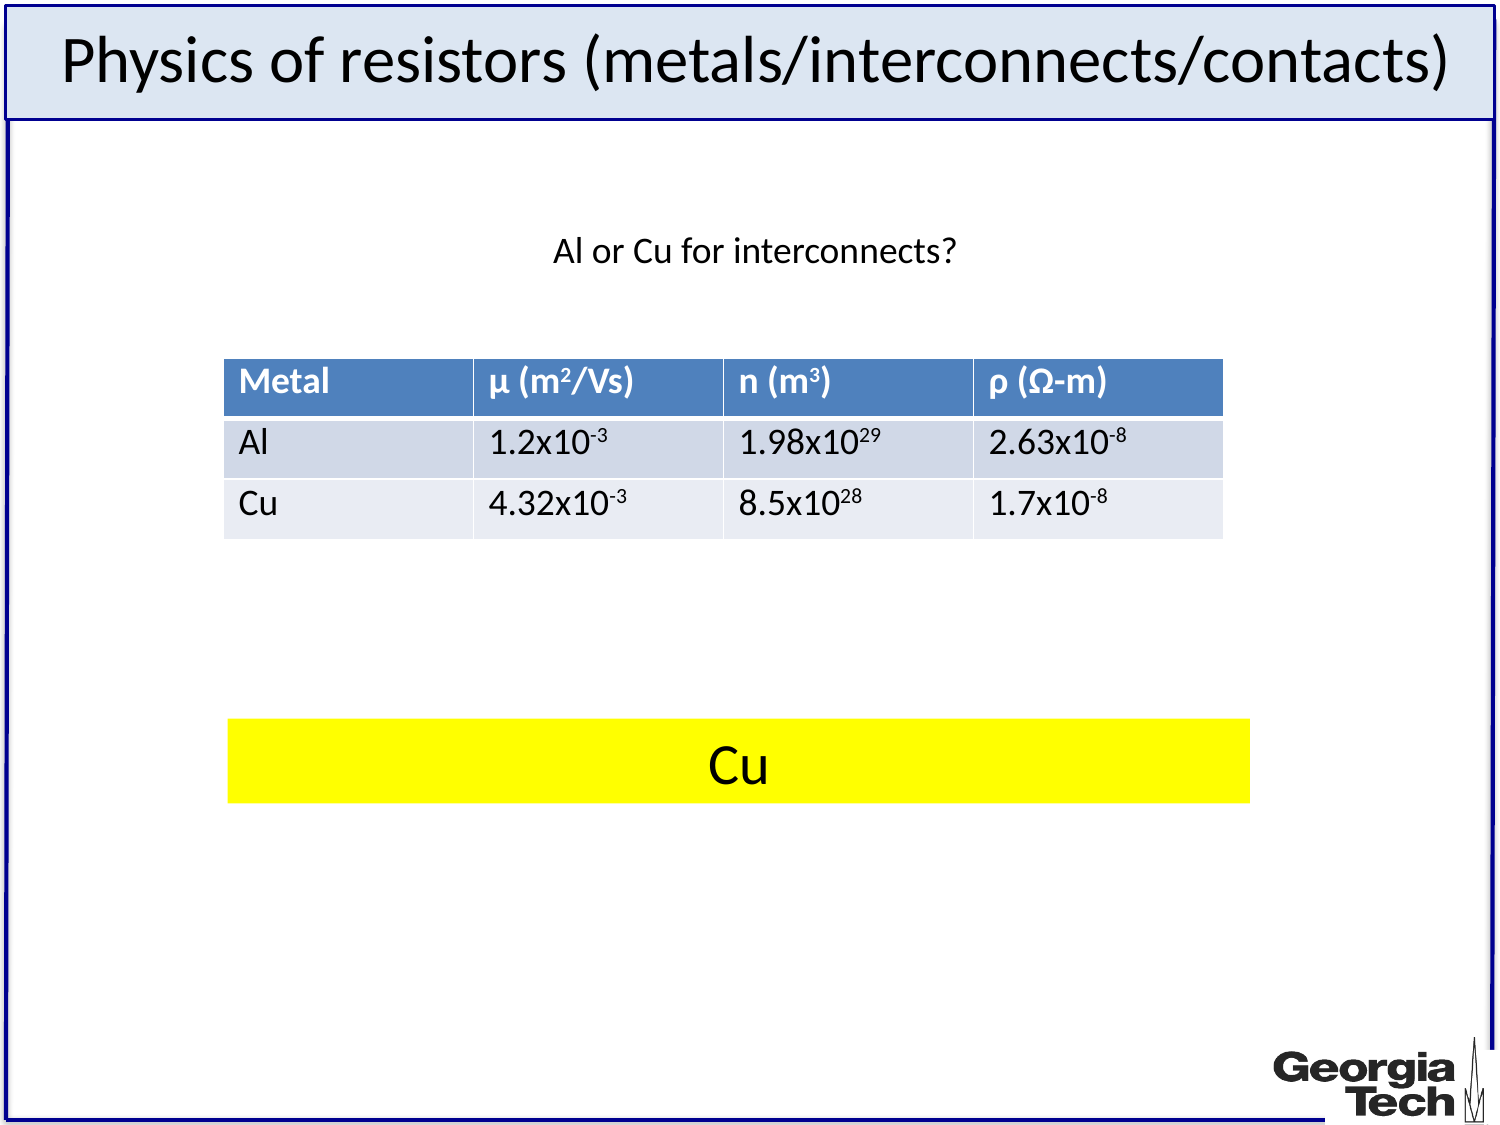

Physics of resistors (metals/interconnects/contacts)
Al or Cu for interconnects?
| Metal | μ (m2/Vs) | n (m3) | ρ (Ω-m) |
| --- | --- | --- | --- |
| Al | 1.2x10-3 | 1.98x1029 | 2.63x10-8 |
| Cu | 4.32x10-3 | 8.5x1028 | 1.7x10-8 |
Cu